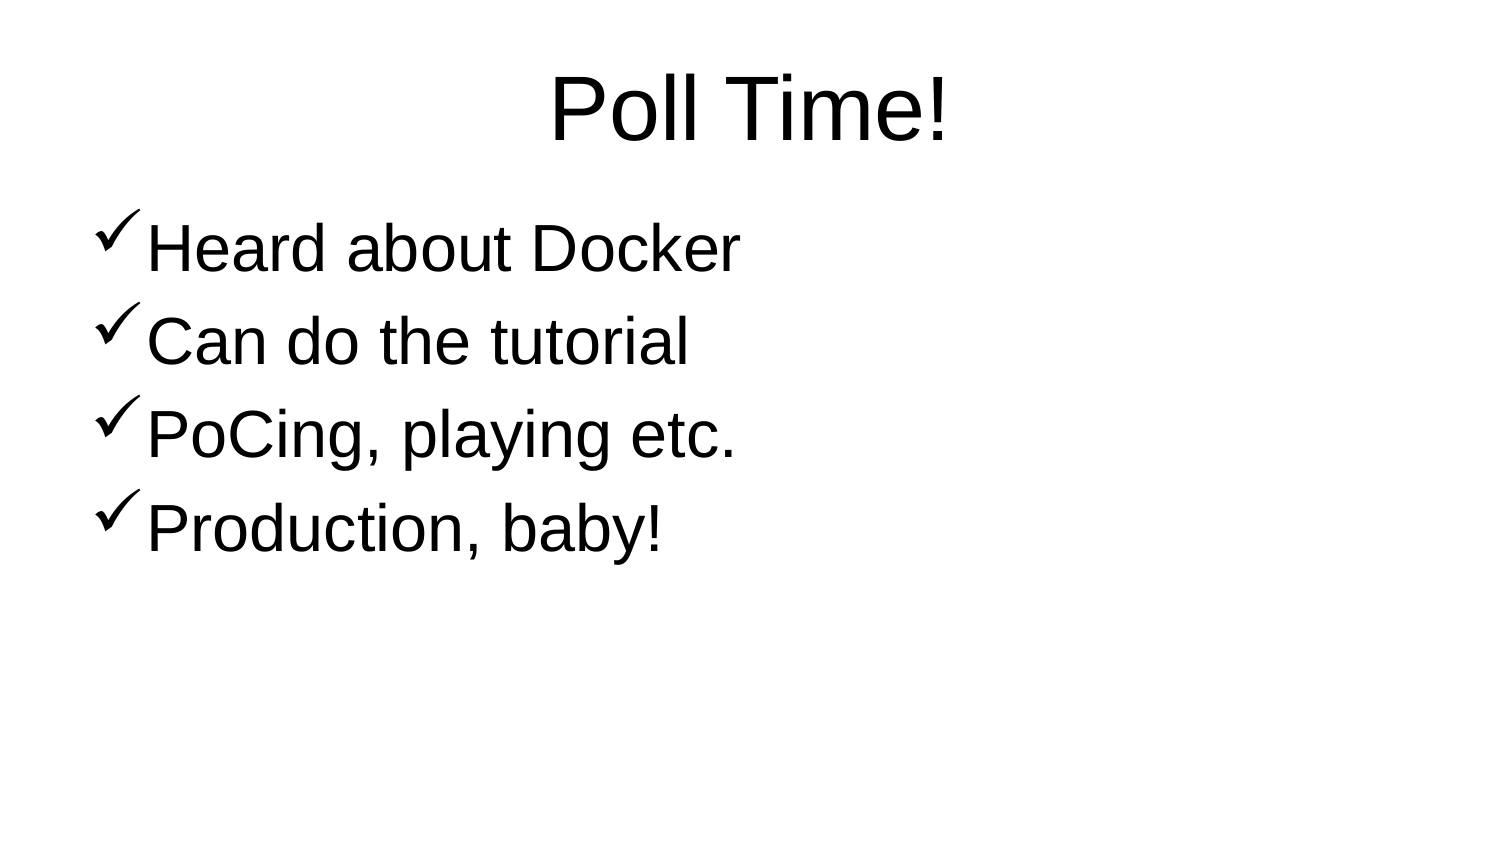

# Poll Time!
Heard about Docker
Can do the tutorial
PoCing, playing etc.
Production, baby!